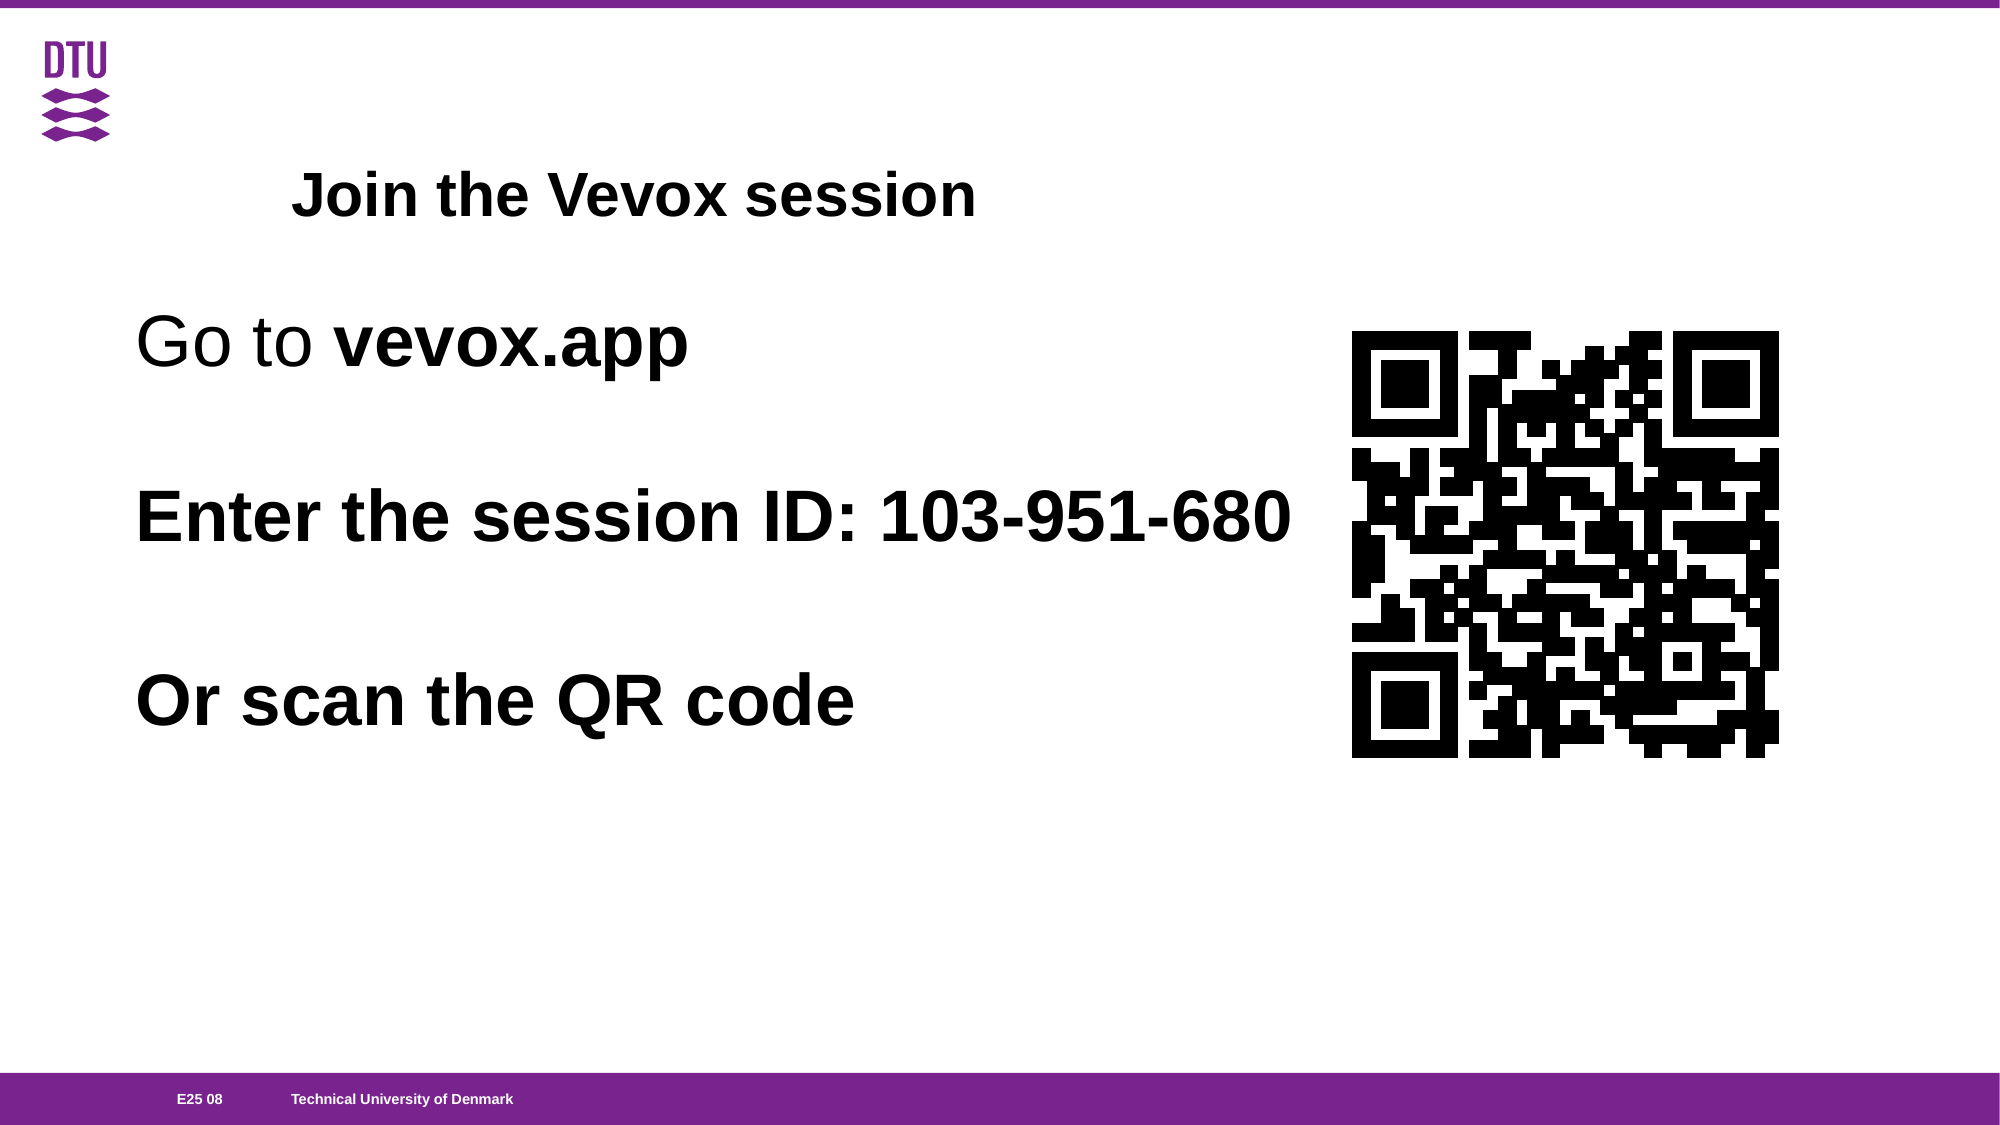

# Join the Vevox session
Go to vevox.app

Enter the session ID: 103-951-680

Or scan the QR code

E25 08